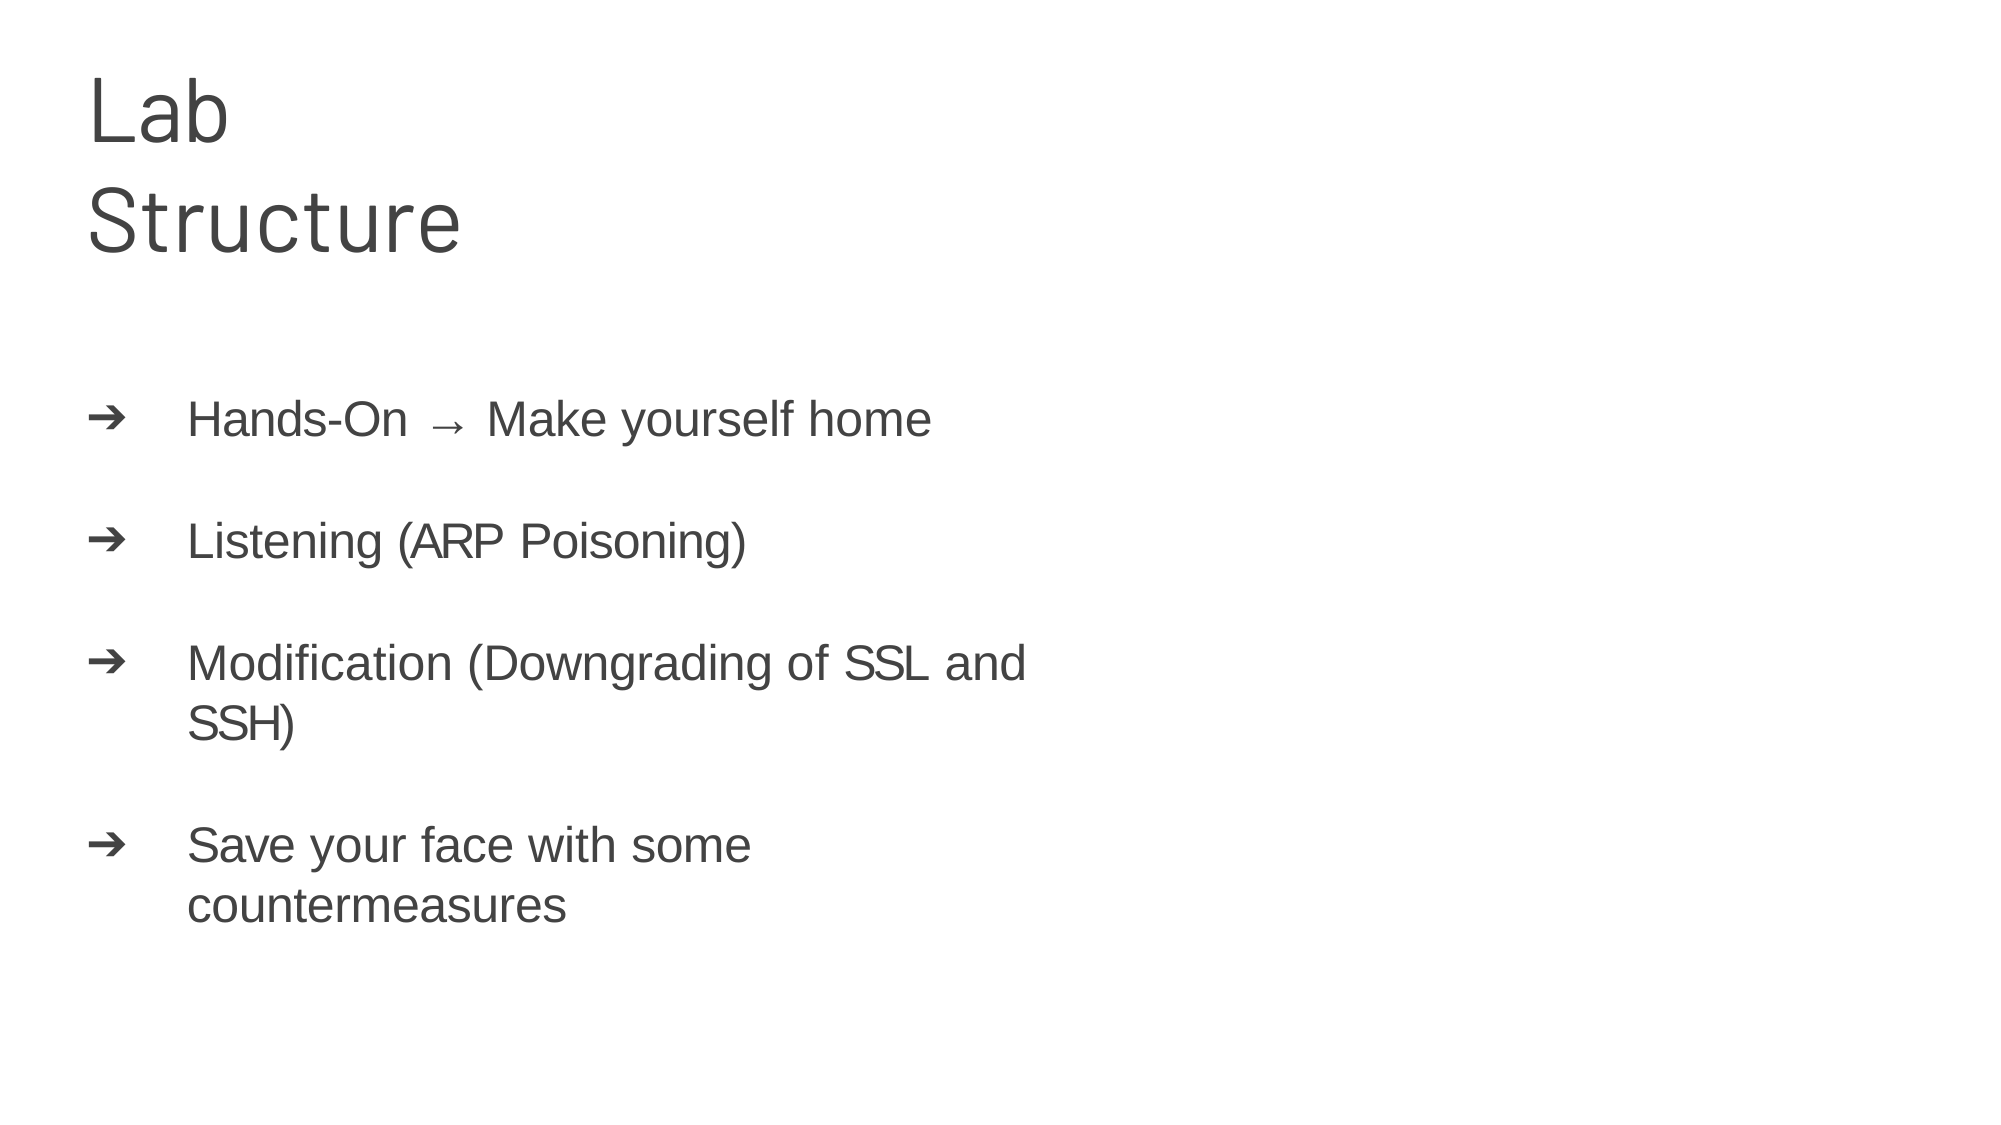

# Lab Structure
Hands-On → Make yourself home

Listening (ARP Poisoning)

Modification (Downgrading of SSL and SSH)

Save your face with some countermeasures